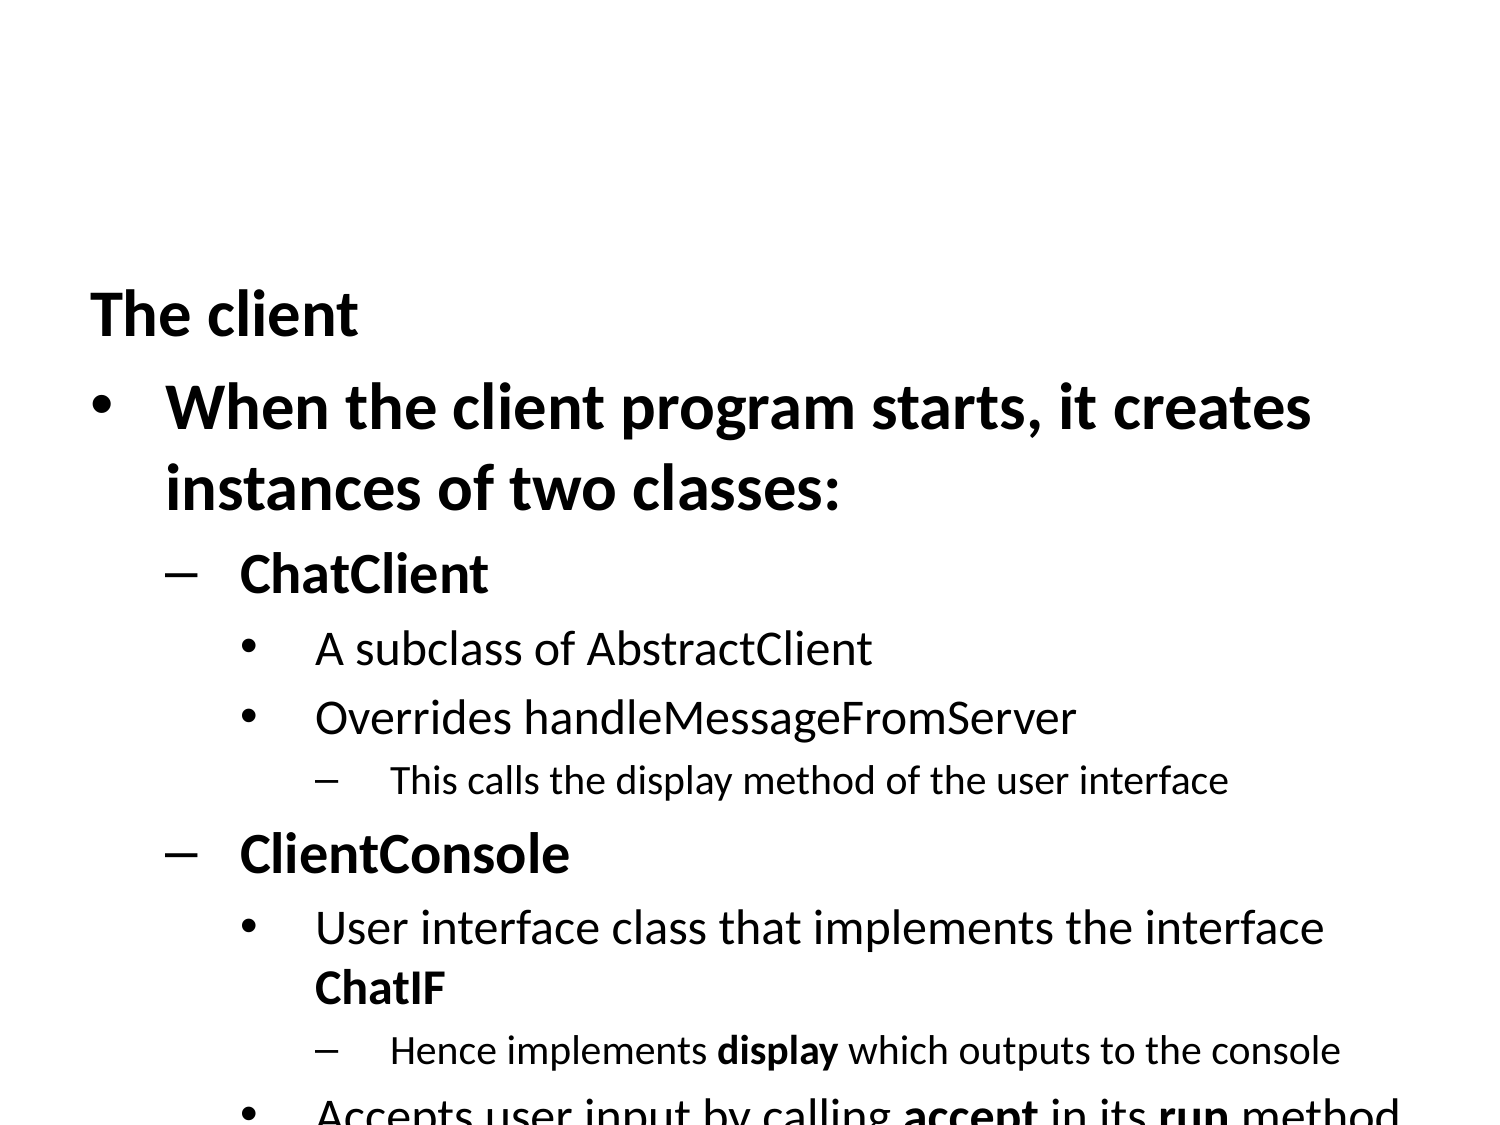

The client
When the client program starts, it creates instances of two classes:
ChatClient
A subclass of AbstractClient
Overrides handleMessageFromServer
This calls the display method of the user interface
ClientConsole
User interface class that implements the interface ChatIF
Hence implements display which outputs to the console
Accepts user input by calling accept in its run method
Sends all user input to the ChatClient by calling its handleMessageFromClientUI
This, in turn, calls sendToServer